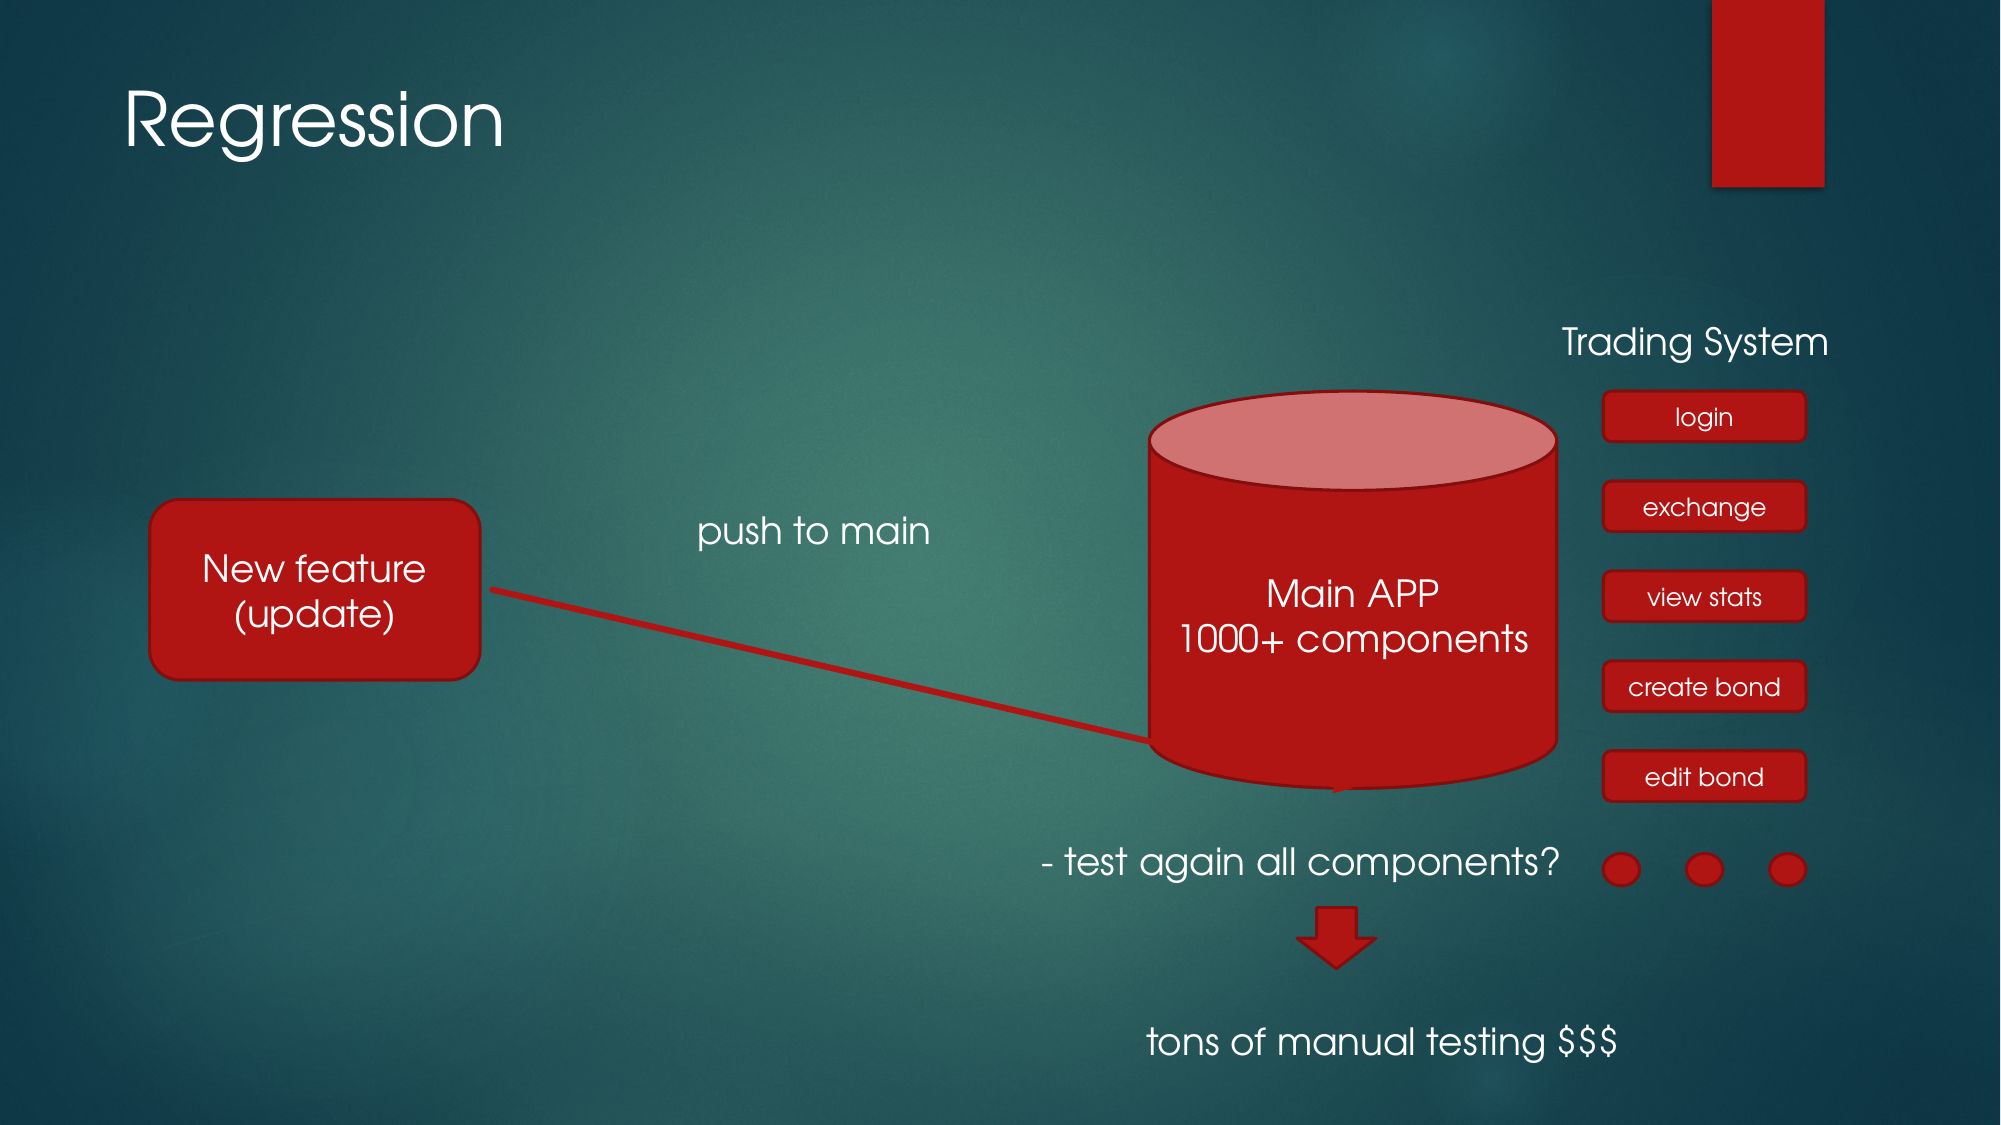

Regression
Trading System
Main APP
1000+ components
login
exchange
New feature (update)
push to main
view stats
create bond
edit bond
- test again all components?

tons of manual testing $$$